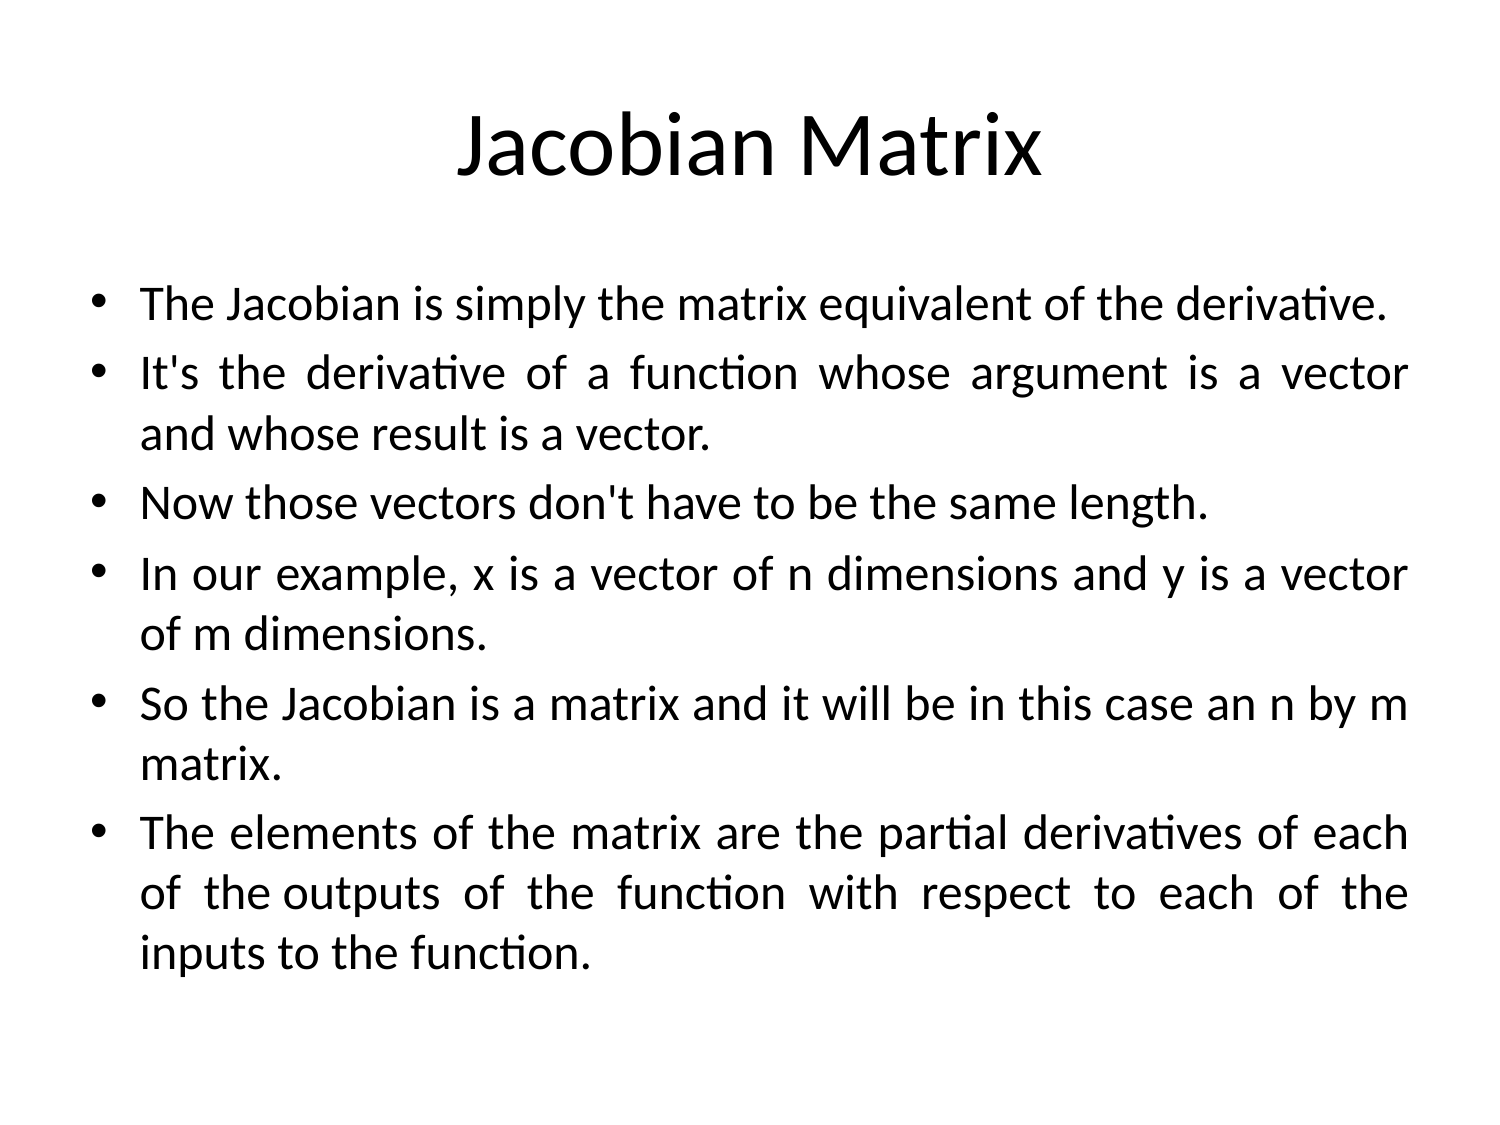

# Jacobian Matrix
The Jacobian is simply the matrix equivalent of the derivative.
It's the derivative of a function whose argument is a vector and whose result is a vector.
Now those vectors don't have to be the same length.
In our example, x is a vector of n dimensions and y is a vector of m dimensions.
So the Jacobian is a matrix and it will be in this case an n by m matrix.
The elements of the matrix are the partial derivatives of each of the outputs of the function with respect to each of the inputs to the function.